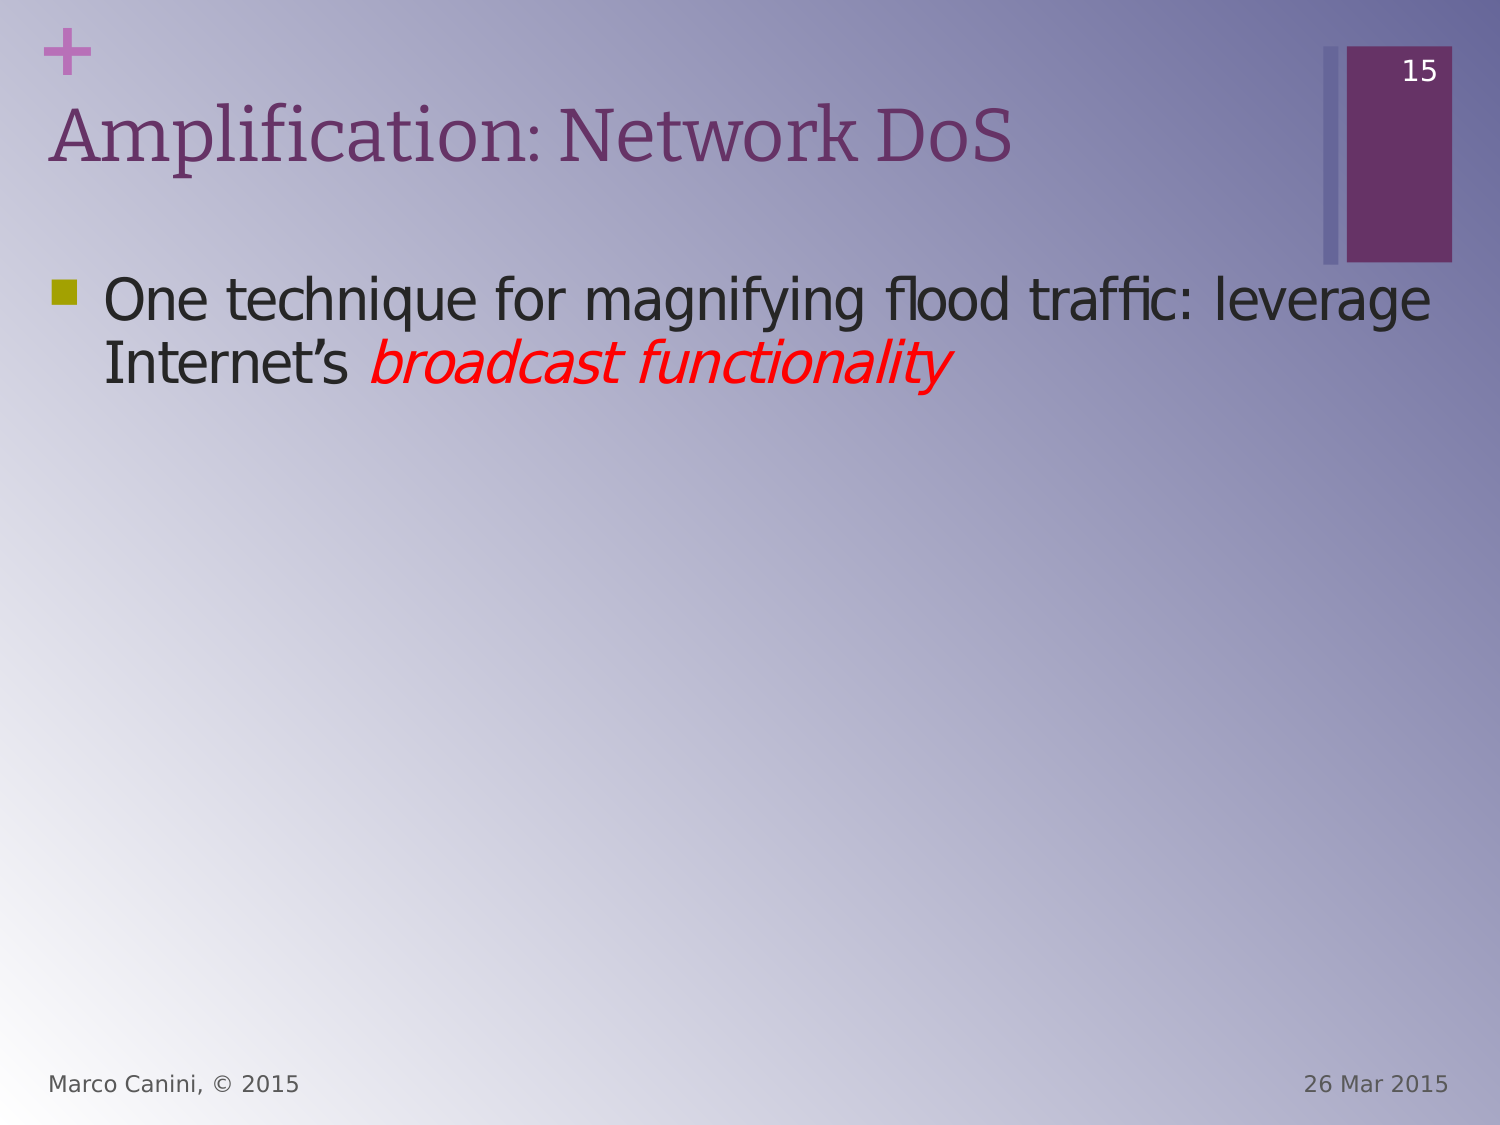

15
# Amplification: Network DoS
One technique for magnifying flood traffic: leverage Internet’s broadcast functionality
Marco Canini, © 2015
26 Mar 2015